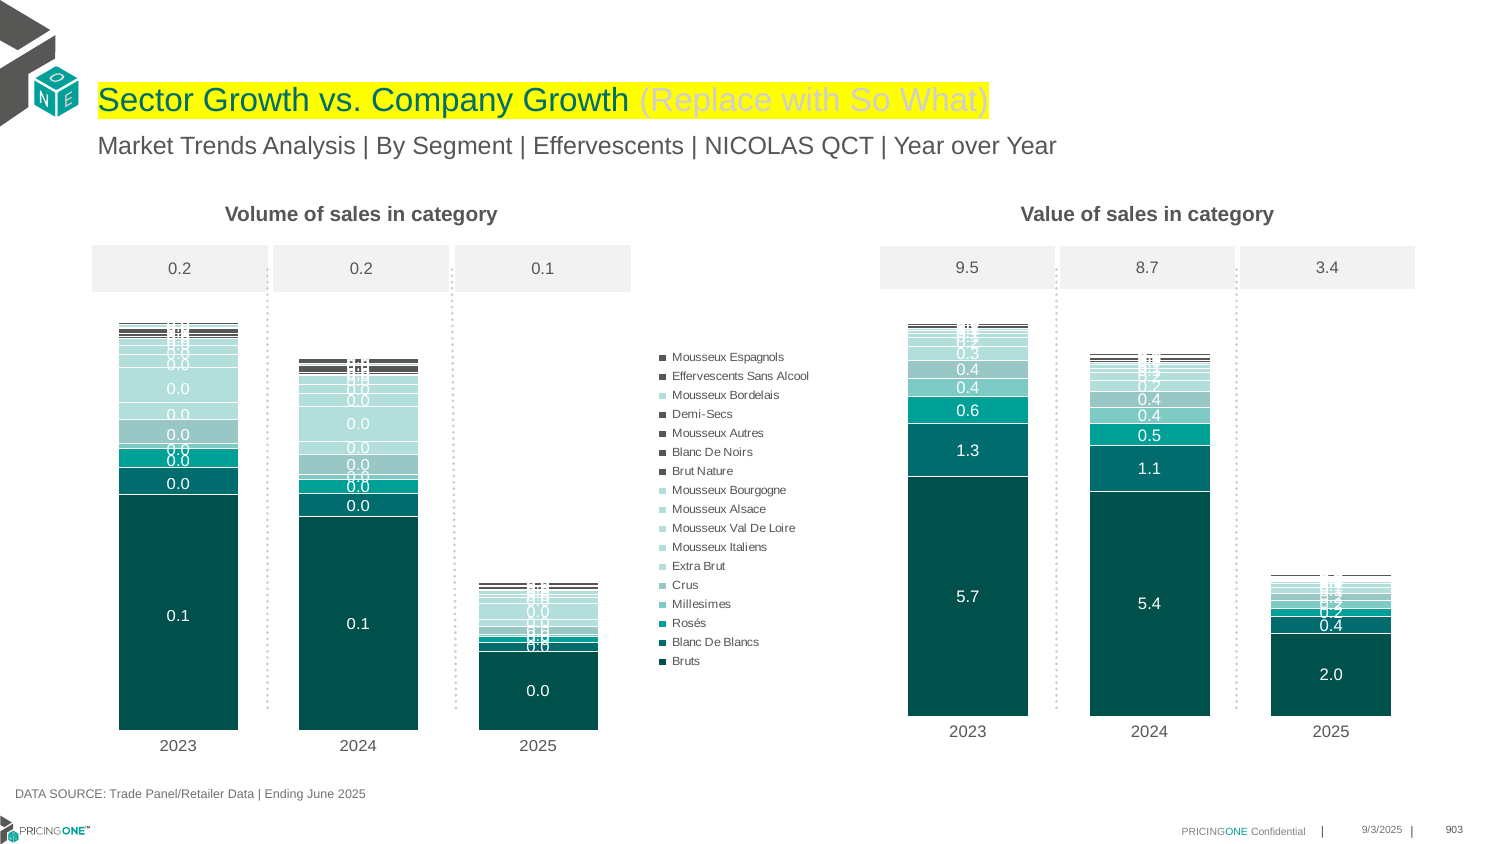

# Sector Growth vs. Company Growth (Replace with So What)
Market Trends Analysis | By Segment | Effervescents | NICOLAS QCT | Year over Year
| Value of sales in category |  |  |
| --- | --- | --- |
| 9.5 | 8.7 | 3.4 |
| Volume of sales in category |  |  |
| --- | --- | --- |
| 0.2 | 0.2 | 0.1 |

### Chart

| Category | Bruts | Blanc De Blancs | Rosés | Millesimes | Crus | Extra Brut | Mousseux Italiens | Mousseux Val De Loire | Mousseux Alsace | Mousseux Bourgogne | Brut Nature | Blanc De Noirs | Mousseux Autres | Demi-Secs | Mousseux Bordelais | Effervescents Sans Alcool | Mousseux Espagnols |
|---|---|---|---|---|---|---|---|---|---|---|---|---|---|---|---|---|---|
| 2023 | 5.720601 | 1.270408 | 0.634725 | 0.446606 | 0.427915 | 0.323015 | 0.214564 | 0.089439 | 0.08021 | 0.059059 | 0.058428 | 0.05075 | 0.029388 | 0.016959 | 0.016465 | 0.014452 | 7e-06 |
| 2024 | 5.365196 | 1.090267 | 0.527592 | 0.391071 | 0.384813 | 0.249706 | 0.205311 | 0.090112 | 0.08345 | 0.062848 | 0.0437 | 0.060476 | 0.038105 | 0.01429 | 0.011361 | 0.050883 | 0.0 |
| 2025 | 1.982682 | 0.390374 | 0.19681 | 0.193712 | 0.161611 | 0.147702 | 0.090607 | 0.044182 | 0.034693 | 0.027729 | 0.024799 | 0.018819 | 0.01721 | 0.006346 | 0.003636 | 0.038463 | 4e-05 |

### Chart

| Category | Bruts | Blanc De Blancs | Rosés | Millesimes | Crus | Extra Brut | Mousseux Italiens | Mousseux Val De Loire | Mousseux Alsace | Mousseux Bourgogne | Brut Nature | Blanc De Noirs | Mousseux Autres | Demi-Secs | Mousseux Bordelais | Effervescents Sans Alcool | Mousseux Espagnols |
|---|---|---|---|---|---|---|---|---|---|---|---|---|---|---|---|---|---|
| 2023 | 0.10912 | 0.012398 | 0.008534 | 0.002334 | 0.010985 | 0.007969 | 0.015947 | 0.006077 | 0.004194 | 0.003506 | 0.000915 | 0.001052 | 0.002604 | 0.000368 | 0.00129 | 0.000807 | 1e-06 |
| 2024 | 0.098946 | 0.010338 | 0.006771 | 0.001892 | 0.009573 | 0.005783 | 0.016362 | 0.00572 | 0.004456 | 0.003795 | 0.000674 | 0.001038 | 0.002867 | 0.000294 | 0.000847 | 0.002315 | 0.0 |
| 2025 | 0.036736 | 0.003864 | 0.002658 | 0.000978 | 0.004005 | 0.003198 | 0.007164 | 0.002674 | 0.001769 | 0.001509 | 0.000401 | 0.000367 | 0.001165 | 0.000124 | 0.000263 | 0.001527 | 3e-06 |
DATA SOURCE: Trade Panel/Retailer Data | Ending June 2025

9/3/2025
903